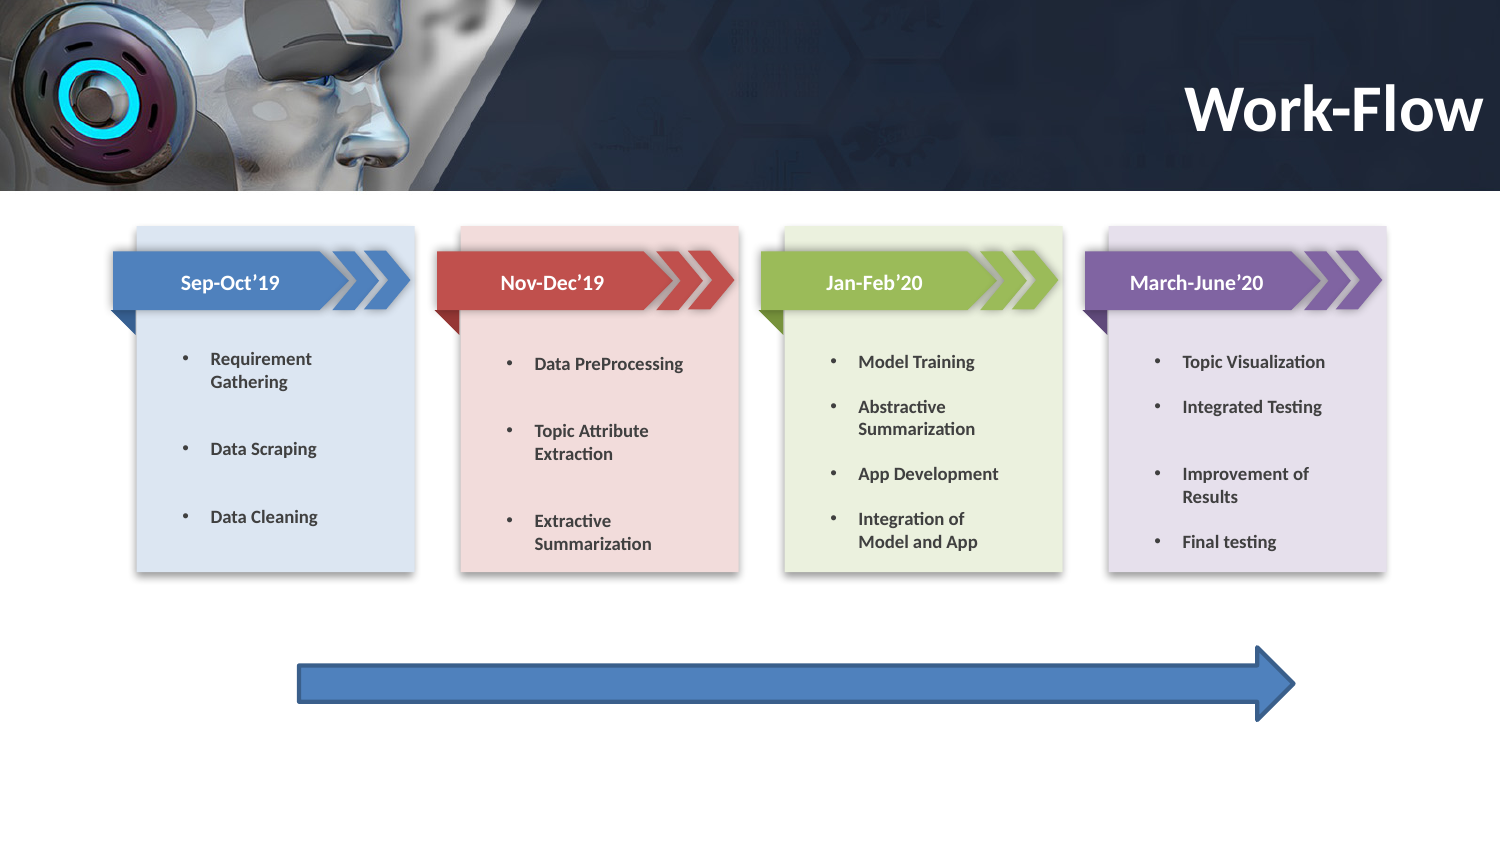

# Work-Flow

Sep-Oct’19
Nov-Dec’19
Jan-Feb’20
March-June’20
Requirement Gathering

Data Scraping

Data Cleaning
Model Training

Abstractive Summarization

App Development

Integration of Model and App
Topic Visualization

Integrated Testing

Improvement of Results

Final testing
Data PreProcessing

Topic Attribute Extraction

Extractive Summarization